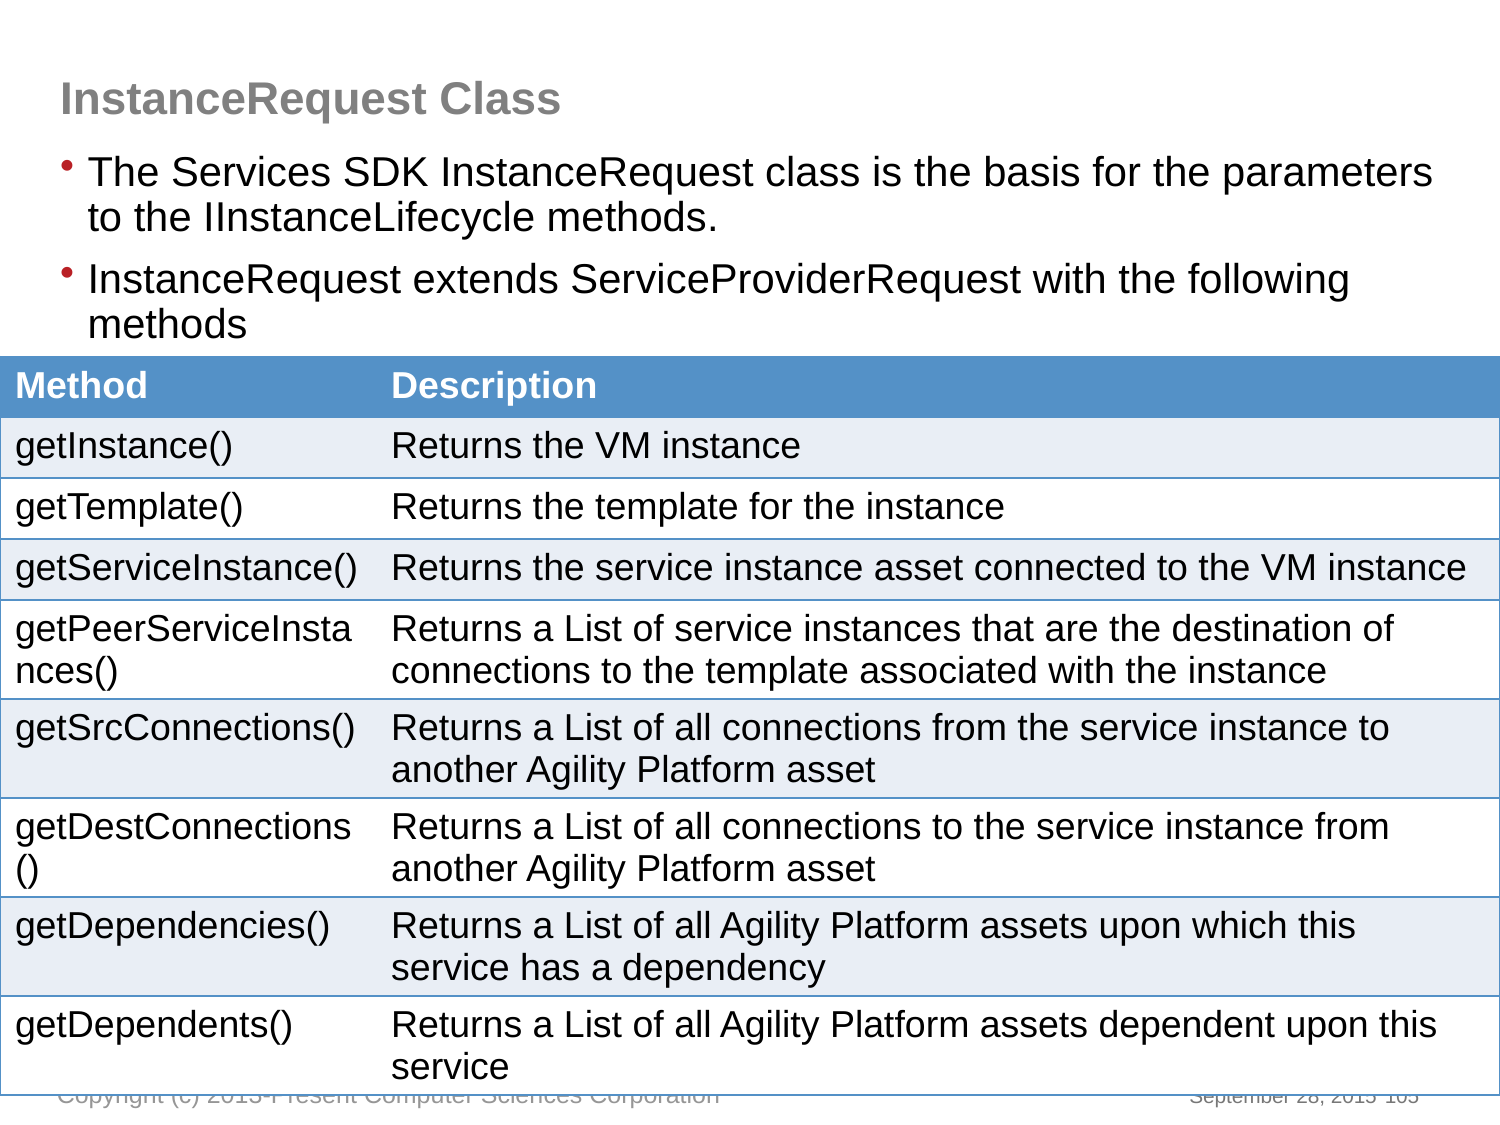

# InstanceRequest Class
The Services SDK InstanceRequest class is the basis for the parameters to the IInstanceLifecycle methods.
InstanceRequest extends ServiceProviderRequest with the following methods

| Method | Description |
| --- | --- |
| getInstance() | Returns the VM instance |
| getTemplate() | Returns the template for the instance |
| getServiceInstance() | Returns the service instance asset connected to the VM instance |
| getPeerServiceInstances() | Returns a List of service instances that are the destination of connections to the template associated with the instance |
| getSrcConnections() | Returns a List of all connections from the service instance to another Agility Platform asset |
| getDestConnections() | Returns a List of all connections to the service instance from another Agility Platform asset |
| getDependencies() | Returns a List of all Agility Platform assets upon which this service has a dependency |
| getDependents() | Returns a List of all Agility Platform assets dependent upon this service |